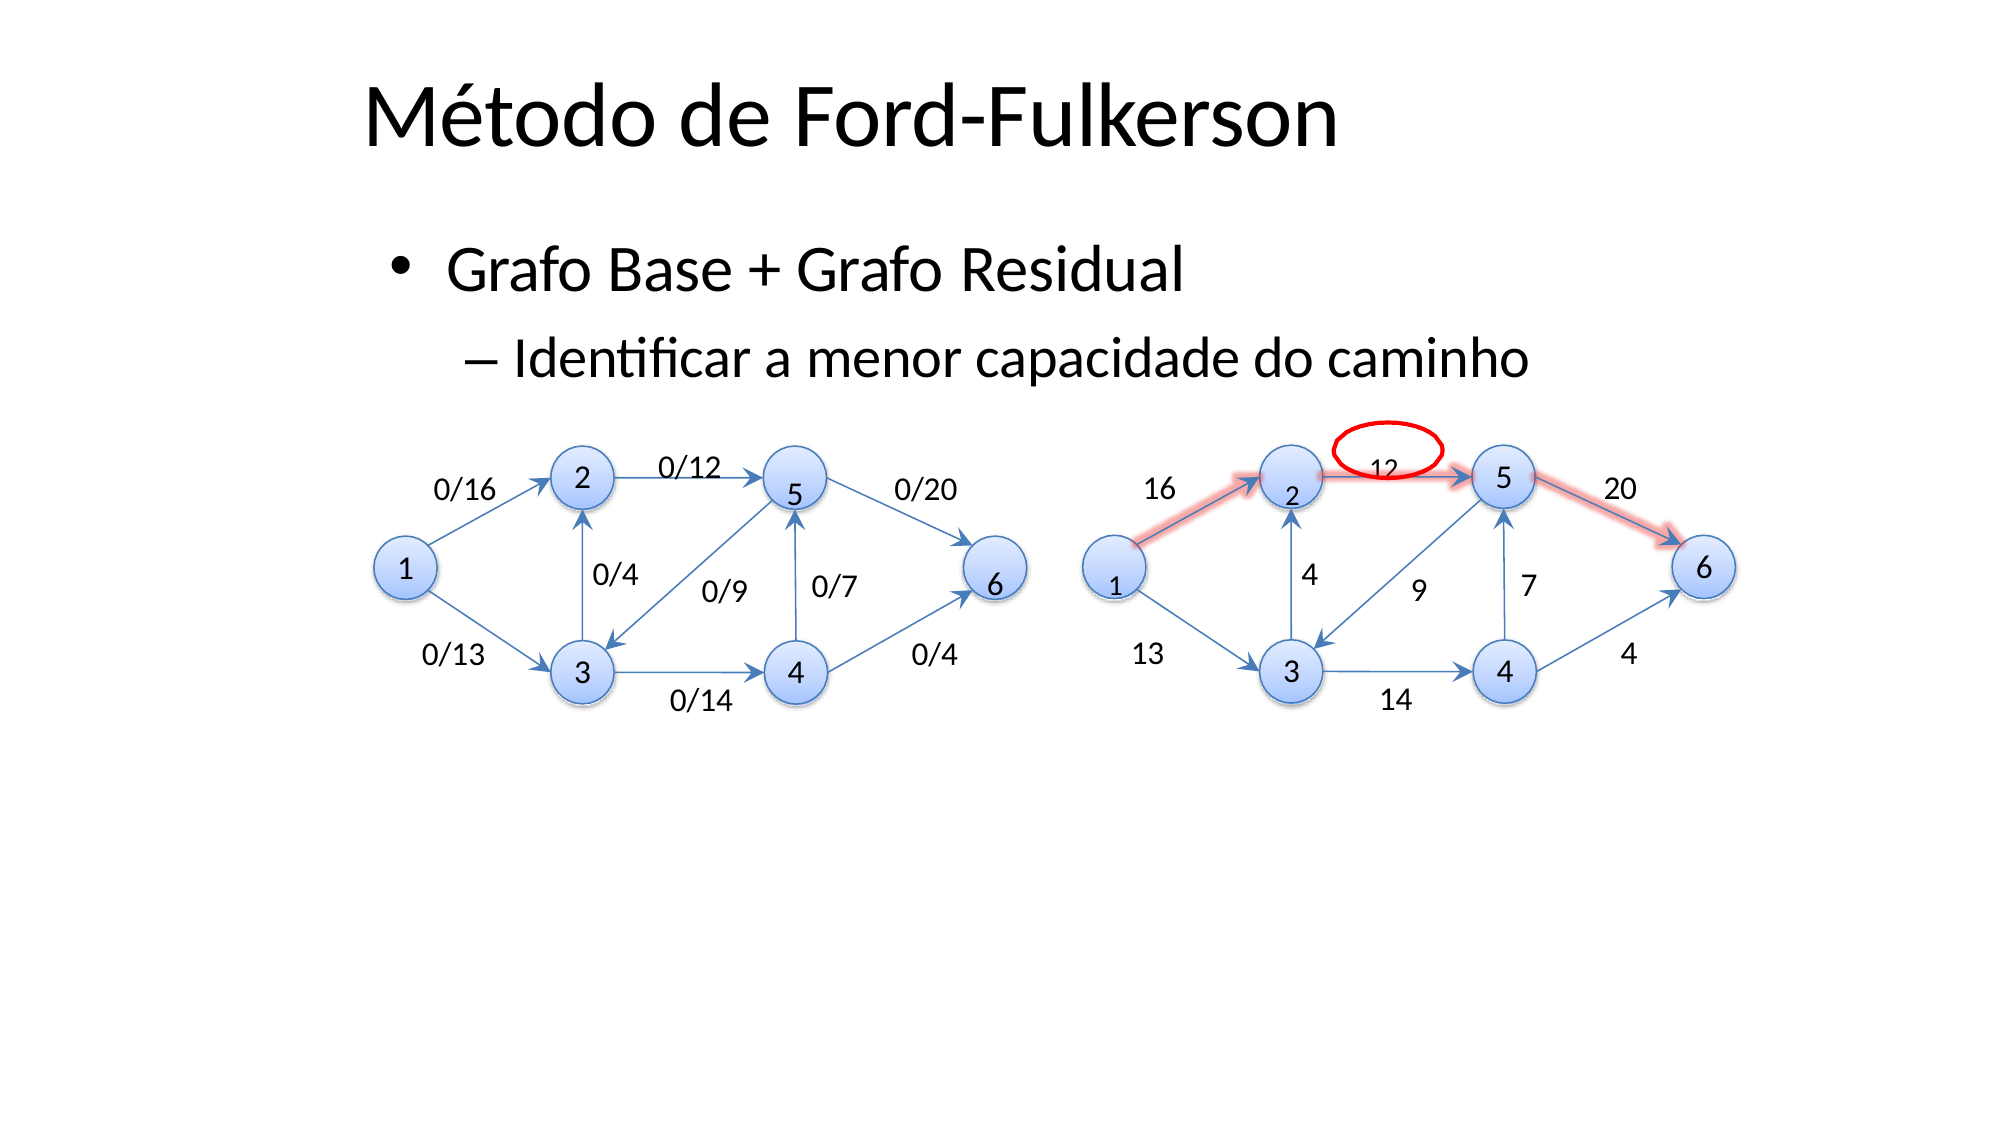

# Método de Ford-Fulkerson
Grafo Base + Grafo Residual
– Identificar a menor capacidade do caminho

0/12	12

5
5	2
2
16
20
0/16
0/20

6
1
6	1
4
0/4
7
0/7
9
0/9
13
4
0/13
0/4

3
4
3
4
14
0/14